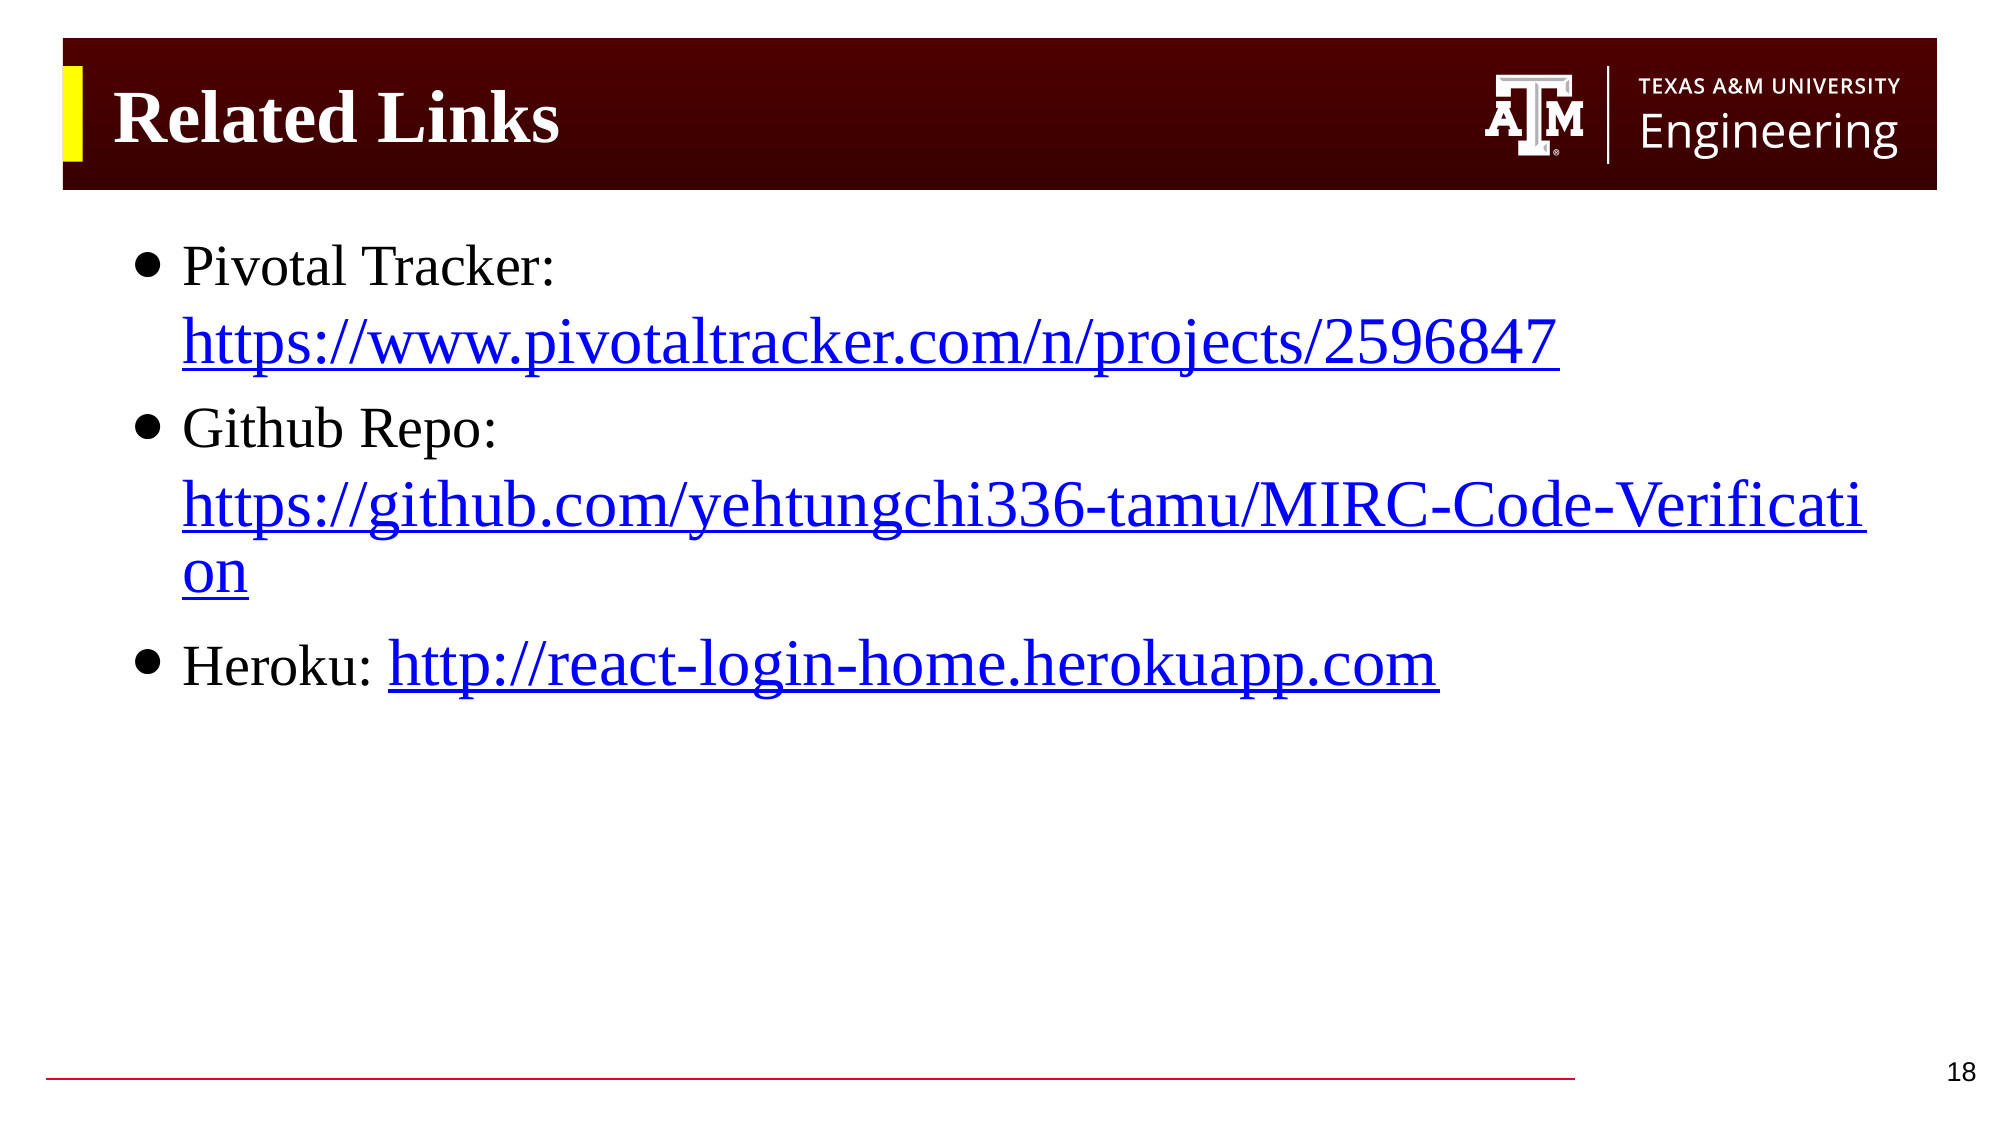

# Related Links
Pivotal Tracker: https://www.pivotaltracker.com/n/projects/2596847
Github Repo: https://github.com/yehtungchi336-tamu/MIRC-Code-Verification
Heroku: http://react-login-home.herokuapp.com
18